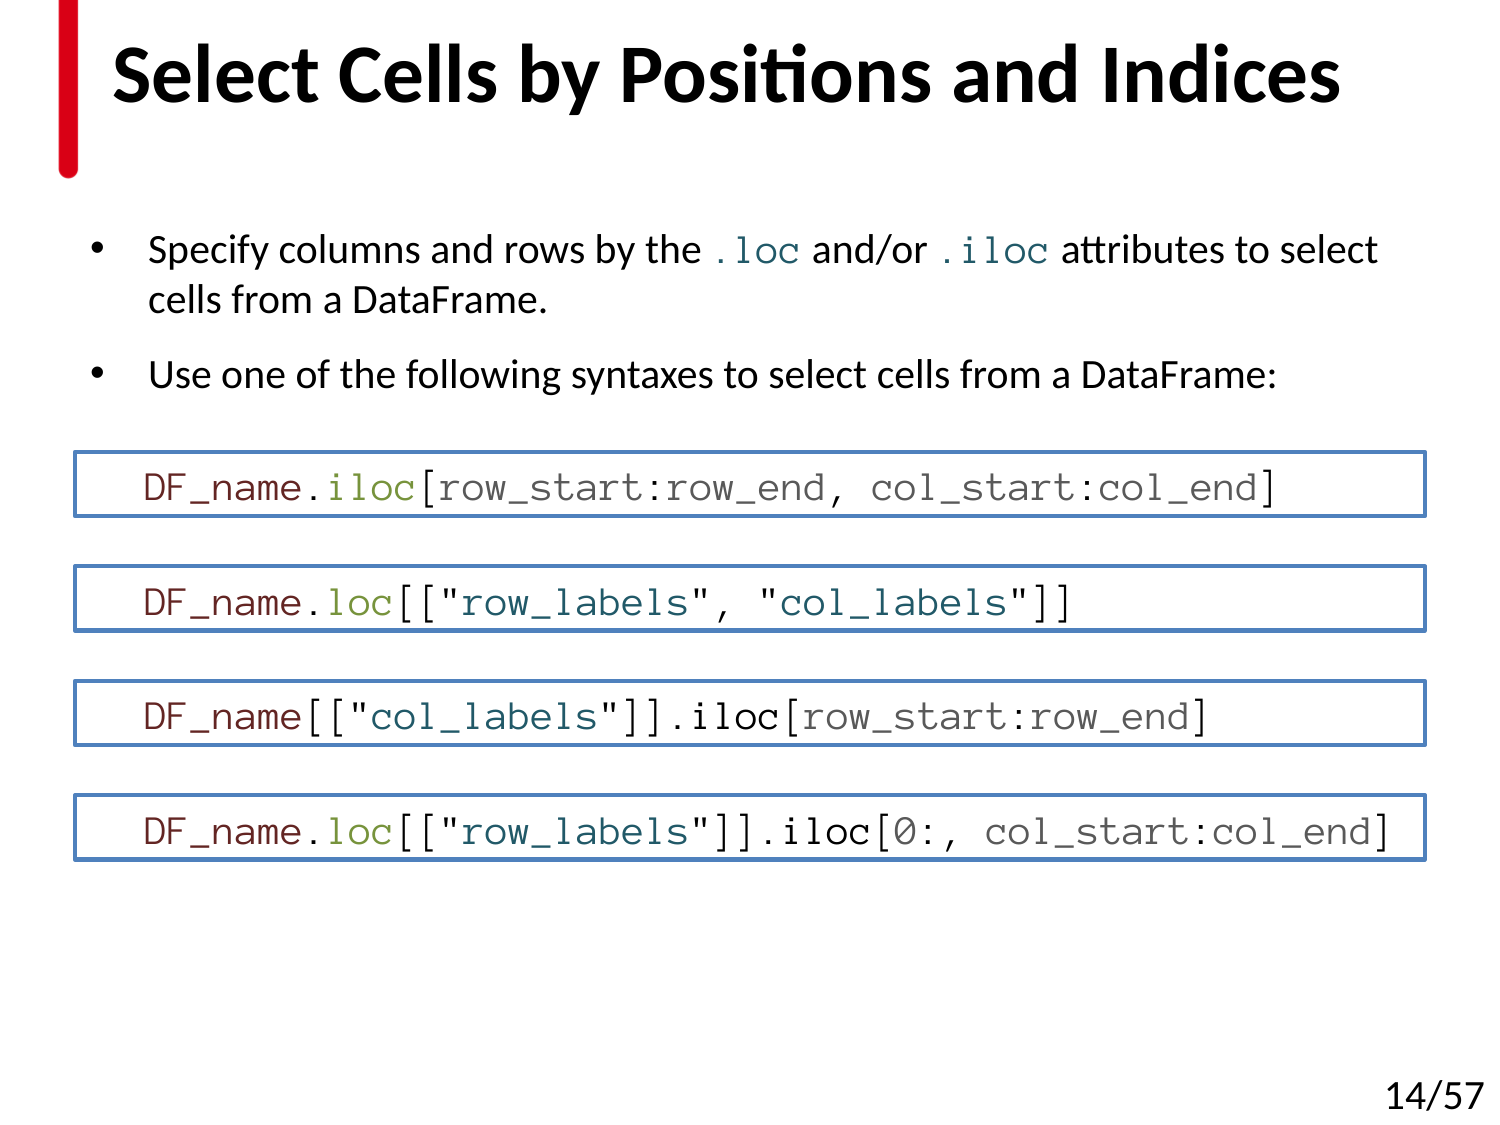

# Select Cells by Positions and Indices
Specify columns and rows by the .loc and/or .iloc attributes to select cells from a DataFrame.
Use one of the following syntaxes to select cells from a DataFrame:
DF_name.iloc[row_start:row_end, col_start:col_end]
DF_name.loc[["row_labels", "col_labels"]]
DF_name[["col_labels"]].iloc[row_start:row_end]
DF_name.loc[["row_labels"]].iloc[0:, col_start:col_end]